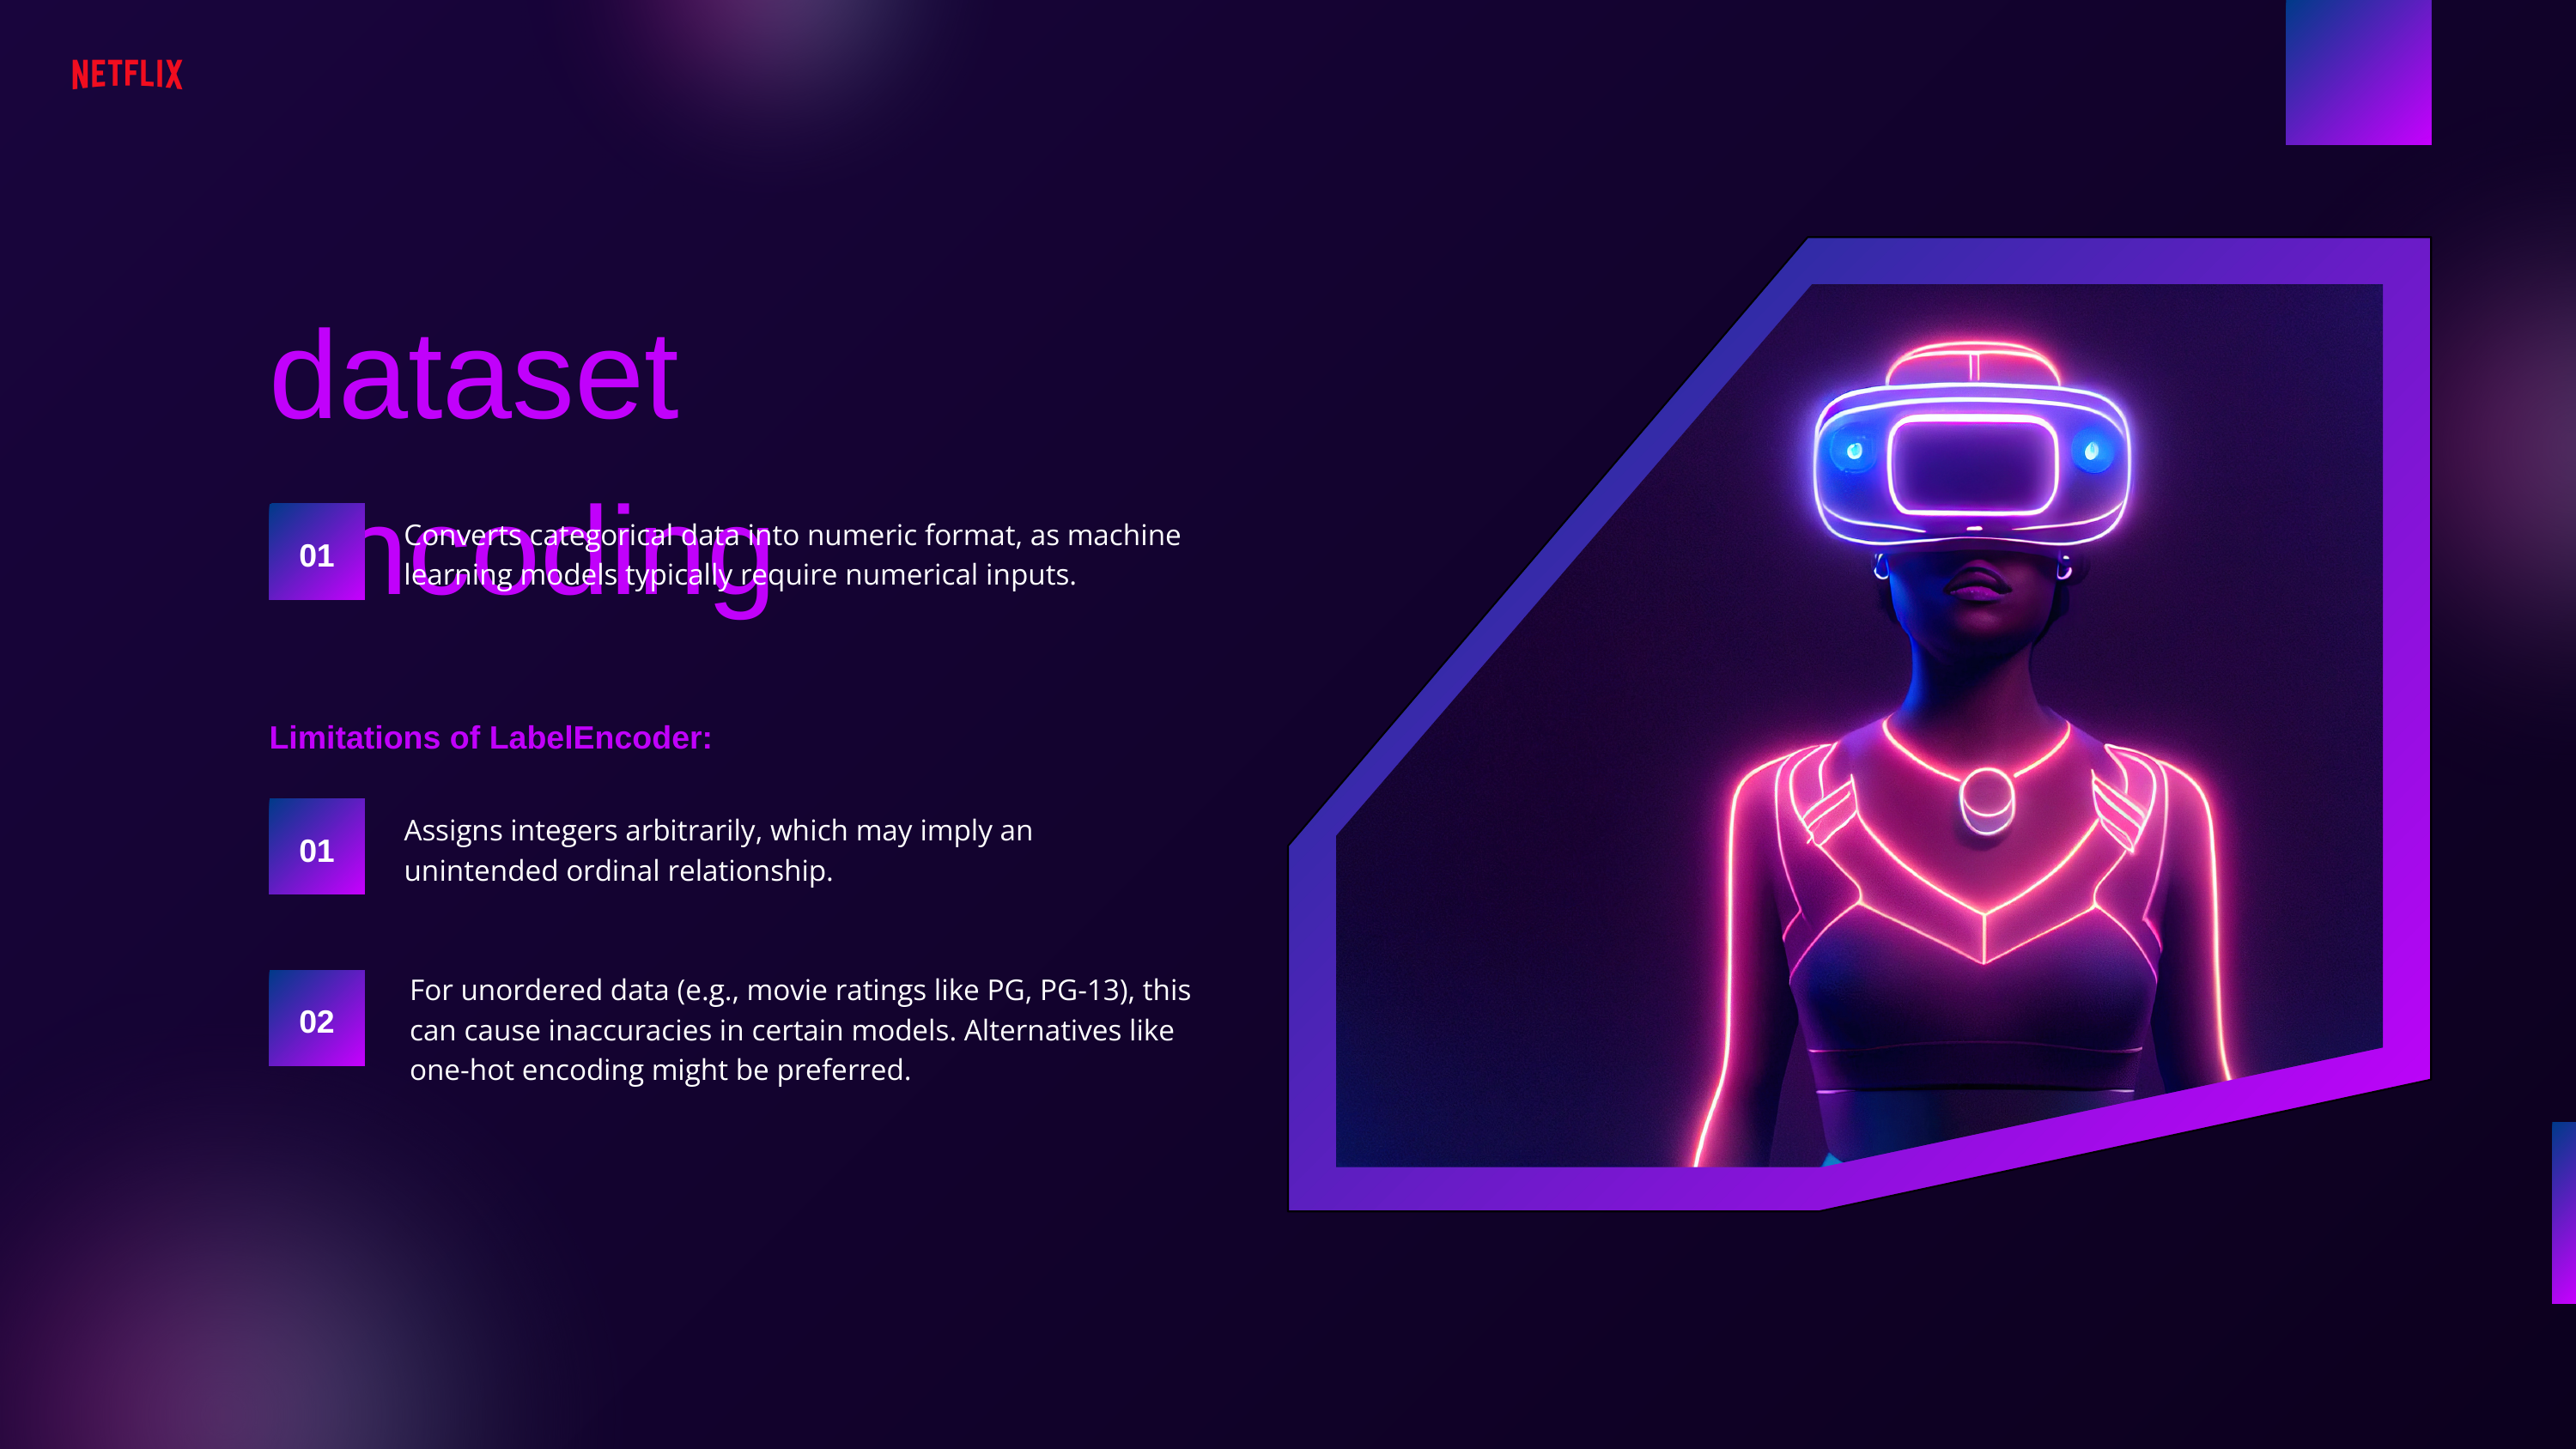

dataset encoding

Converts categorical data into numeric format, as machine learning models typically require numerical inputs.

01
Limitations of LabelEncoder:

Assigns integers arbitrarily, which may imply an unintended ordinal relationship.

01
For unordered data (e.g., movie ratings like PG, PG-13), this can cause inaccuracies in certain models. Alternatives like one-hot encoding might be preferred.

02